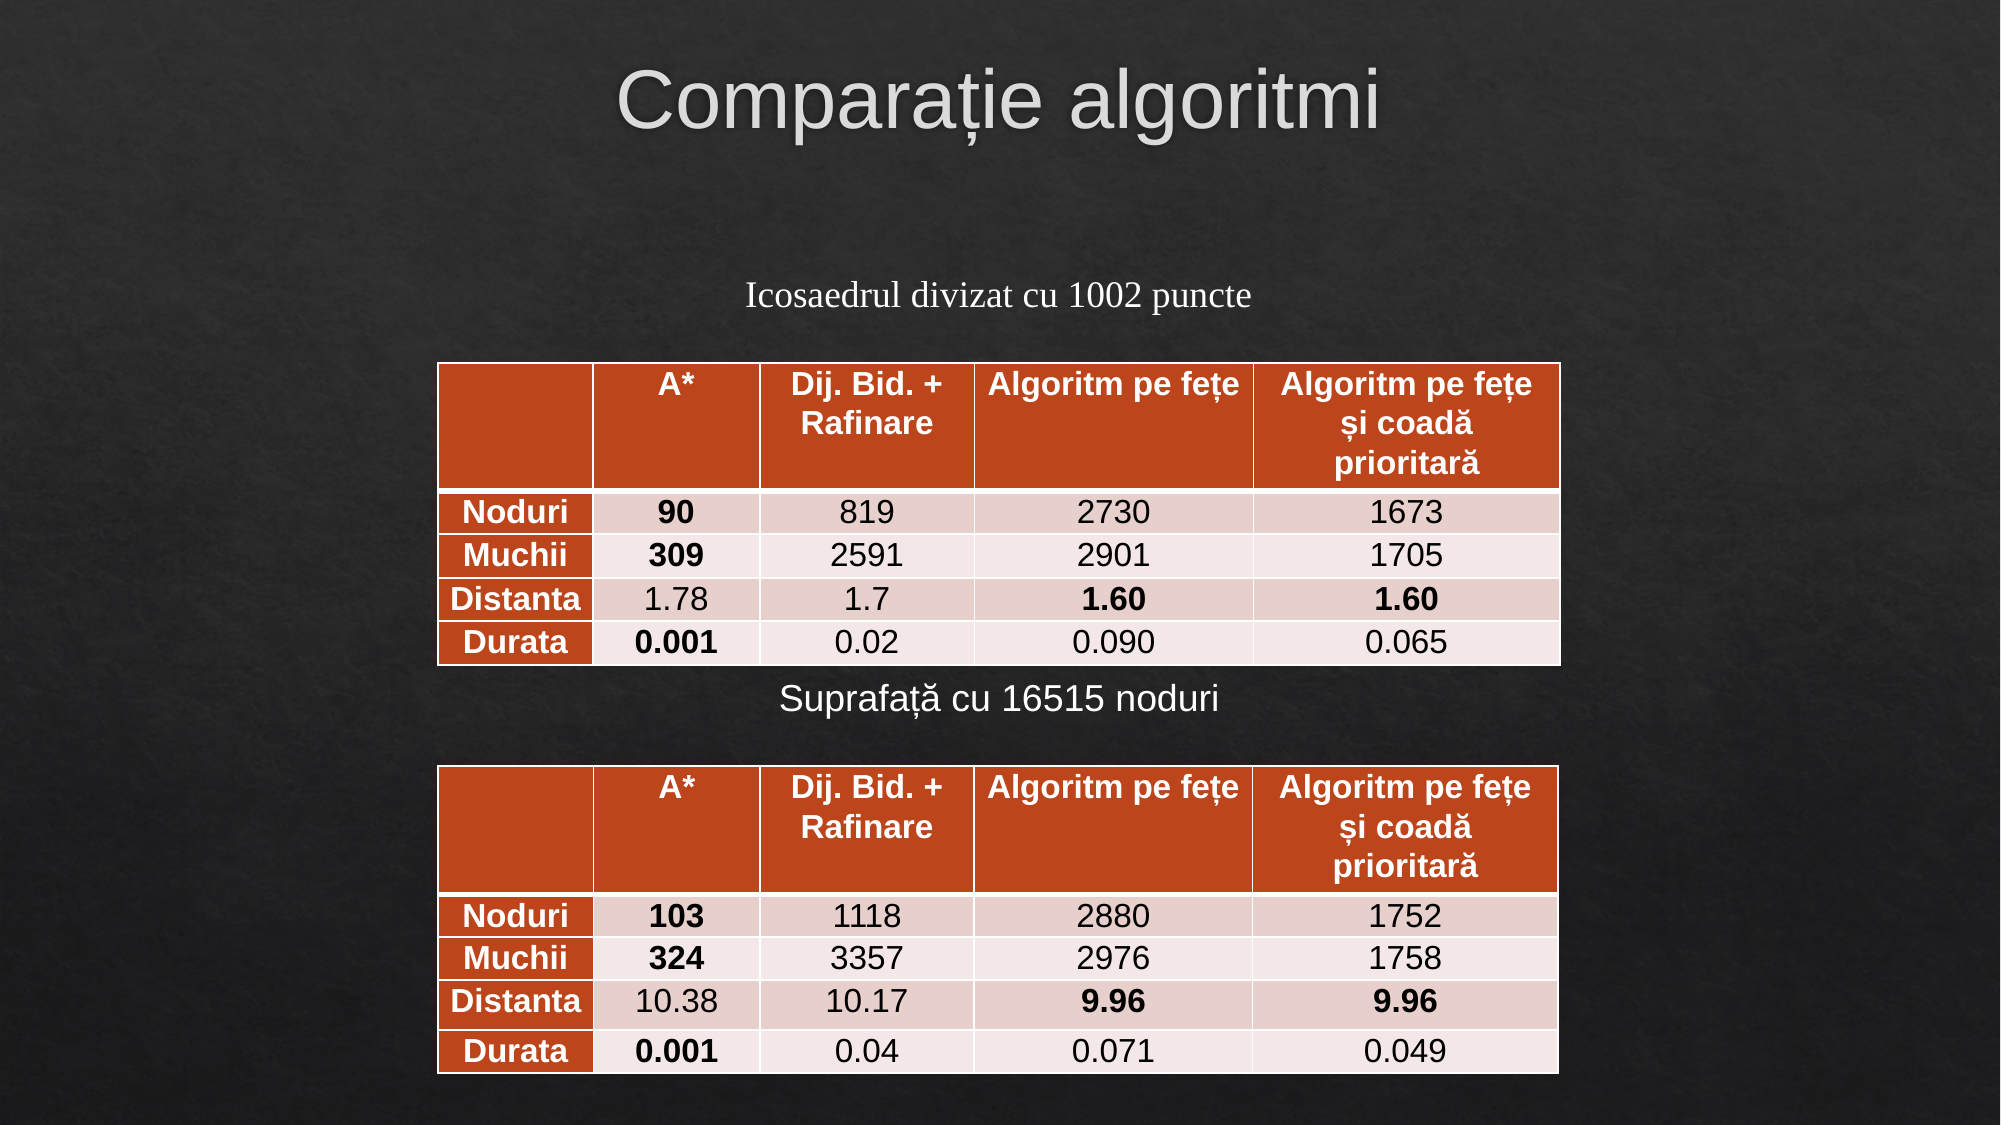

# Comparație algoritmi
Icosaedrul divizat cu 1002 puncte
|  | A\* | Dij. Bid. + Rafinare | Algoritm pe fețe | Algoritm pe fețe și coadă prioritară |
| --- | --- | --- | --- | --- |
| Noduri | 90 | 819 | 2730 | 1673 |
| Muchii | 309 | 2591 | 2901 | 1705 |
| Distanta | 1.78 | 1.7 | 1.60 | 1.60 |
| Durata | 0.001 | 0.02 | 0.090 | 0.065 |
Suprafață cu 16515 noduri
|  | A\* | Dij. Bid. + Rafinare | Algoritm pe fețe | Algoritm pe fețe și coadă prioritară |
| --- | --- | --- | --- | --- |
| Noduri | 103 | 1118 | 2880 | 1752 |
| Muchii | 324 | 3357 | 2976 | 1758 |
| Distanta | 10.38 | 10.17 | 9.96 | 9.96 |
| Durata | 0.001 | 0.04 | 0.071 | 0.049 |